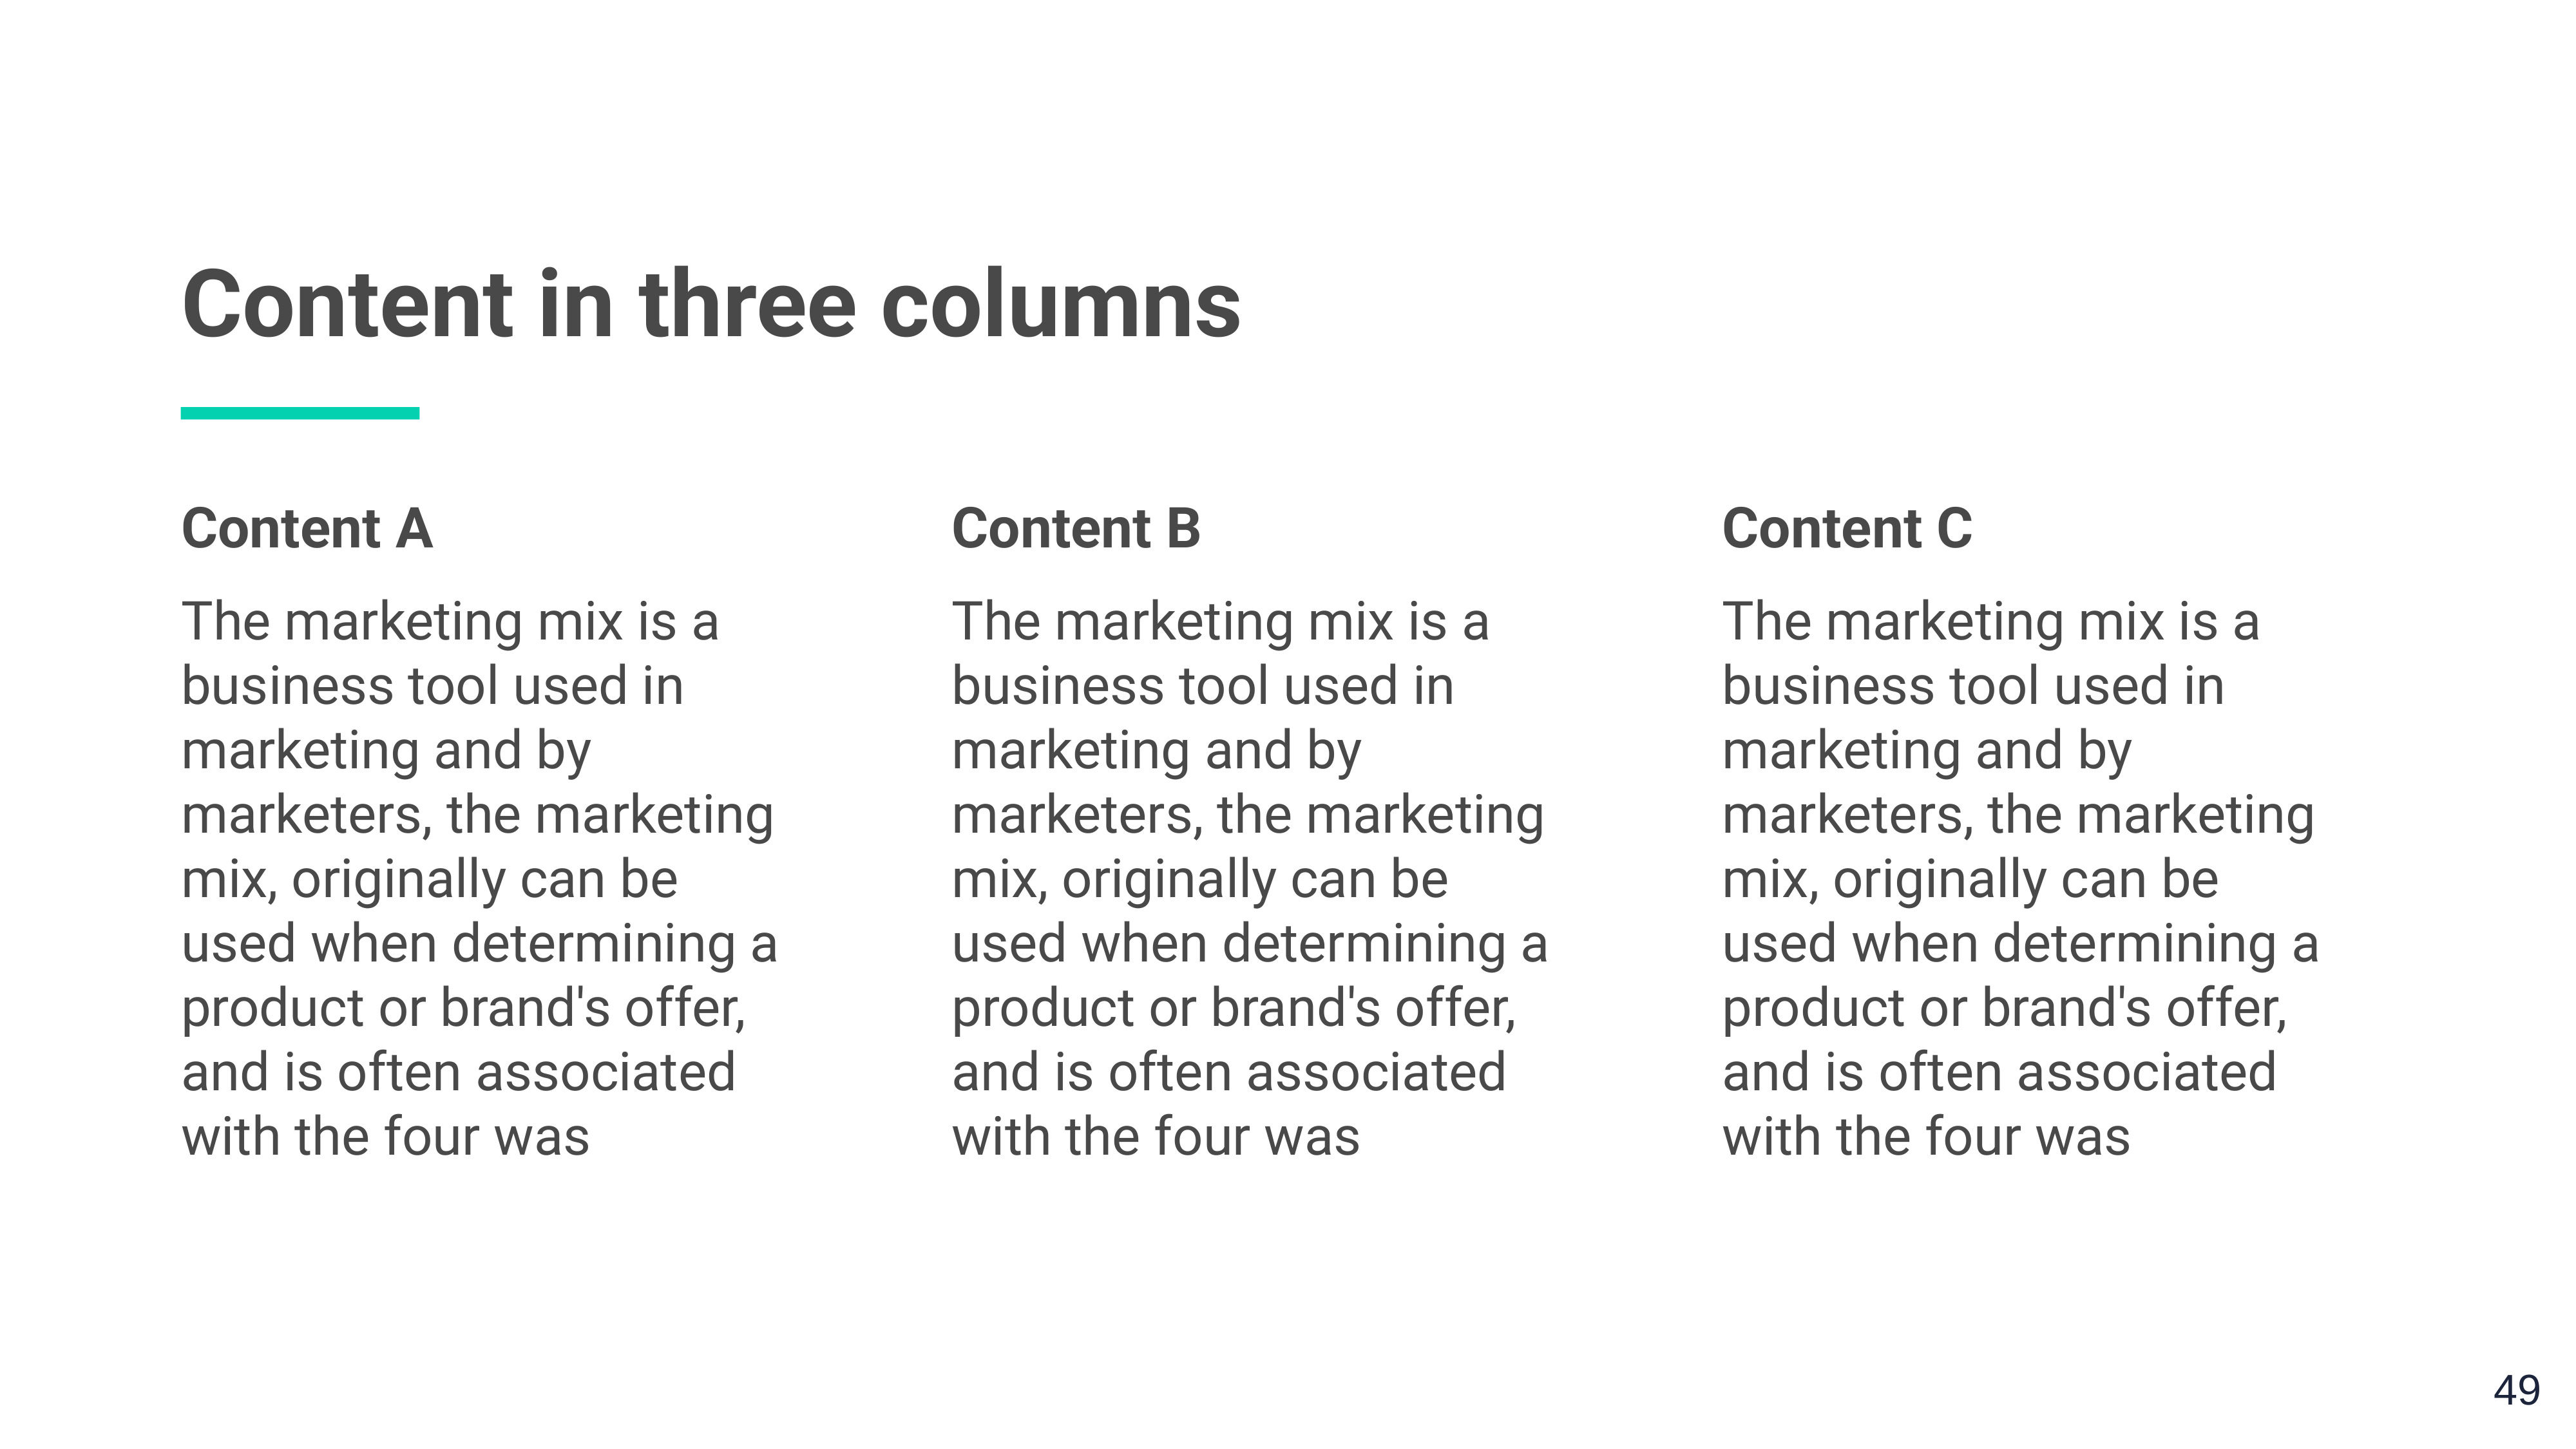

Content in three columns

Content A
Content B
Content C
The marketing mix is a business tool used in marketing and by marketers, the marketing mix, originally can be used when determining a product or brand's offer, and is often associated with the four was
The marketing mix is a business tool used in marketing and by marketers, the marketing mix, originally can be used when determining a product or brand's offer, and is often associated with the four was
The marketing mix is a business tool used in marketing and by marketers, the marketing mix, originally can be used when determining a product or brand's offer, and is often associated with the four was
49